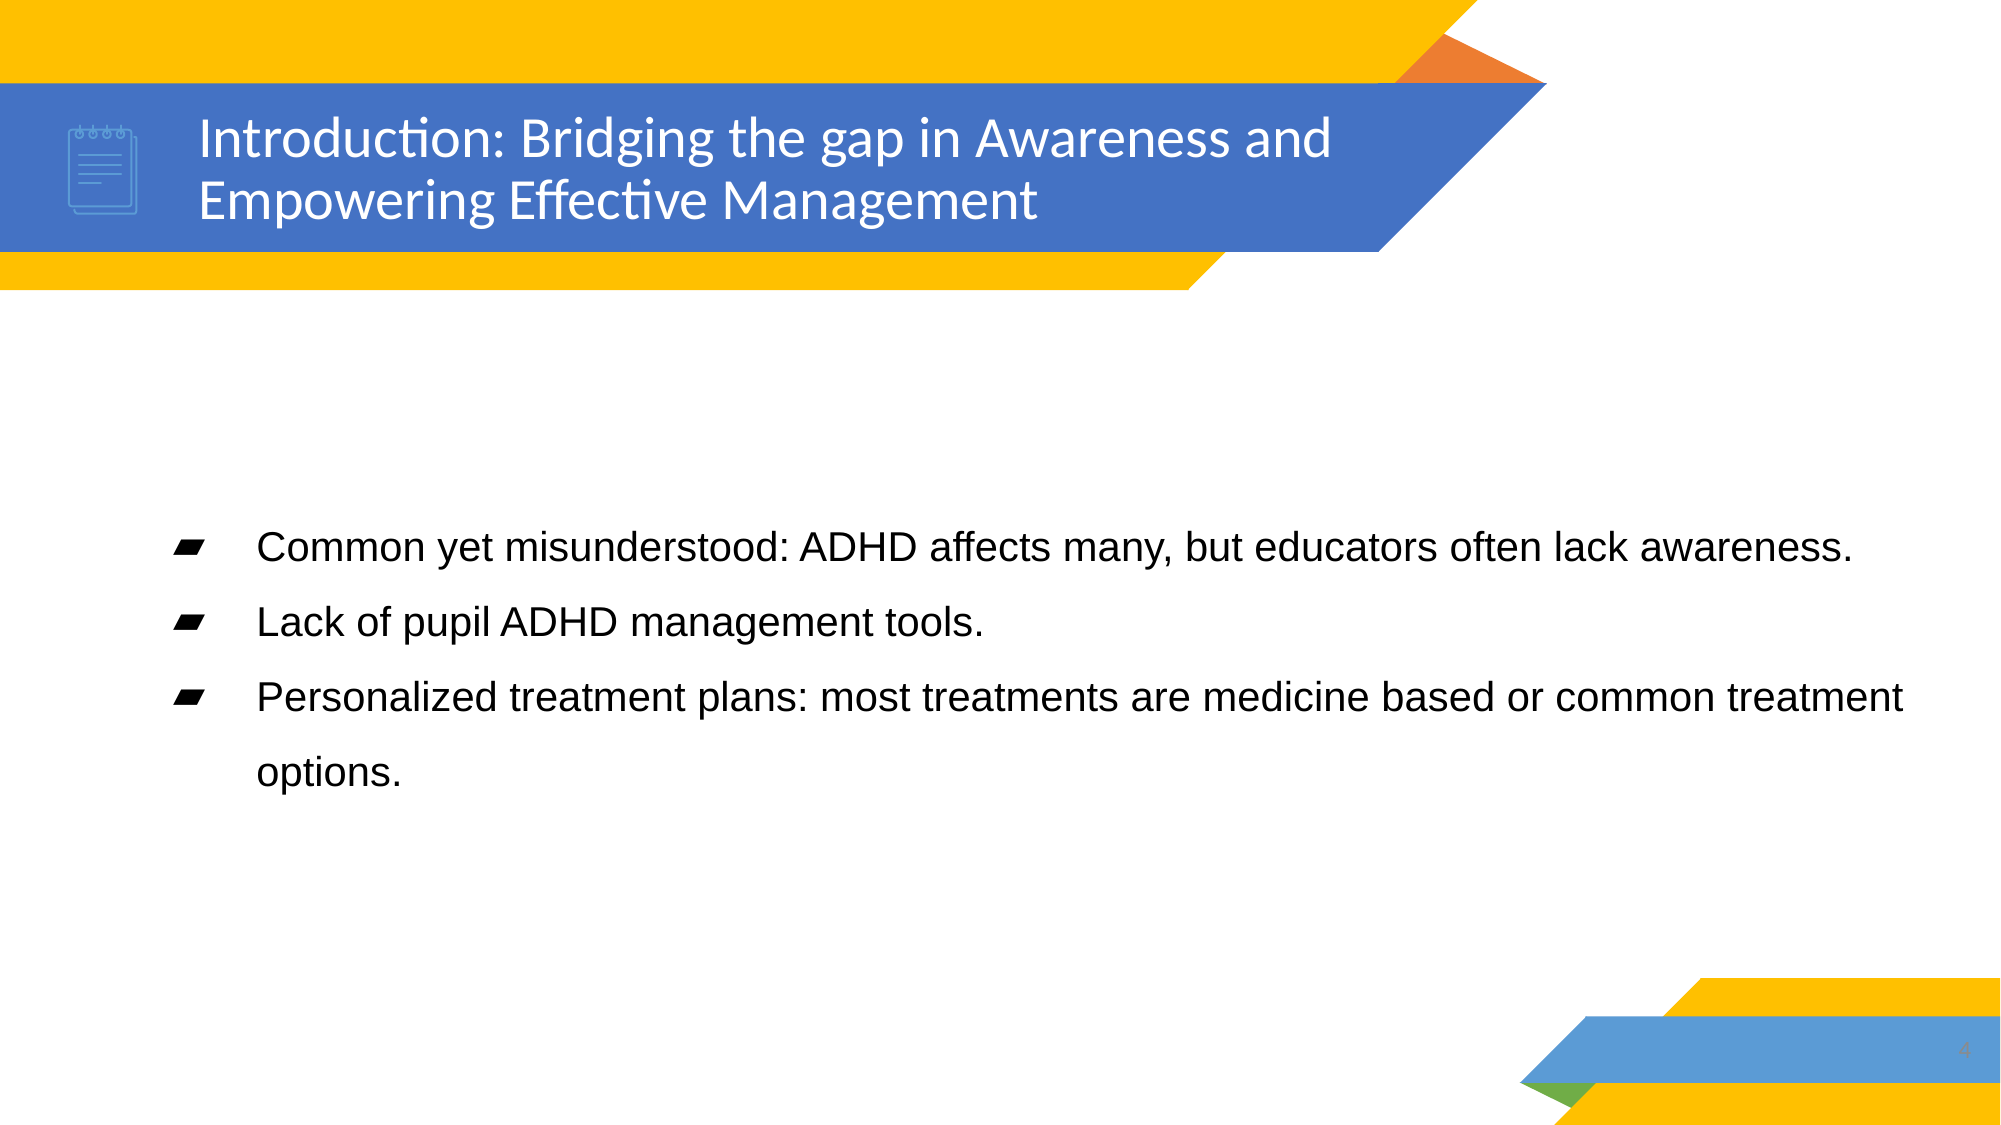

# Introduction: Bridging the gap in Awareness and Empowering Effective Management

Common yet misunderstood: ADHD affects many, but educators often lack awareness.
Lack of pupil ADHD management tools.
Personalized treatment plans: most treatments are medicine based or common treatment options.
4